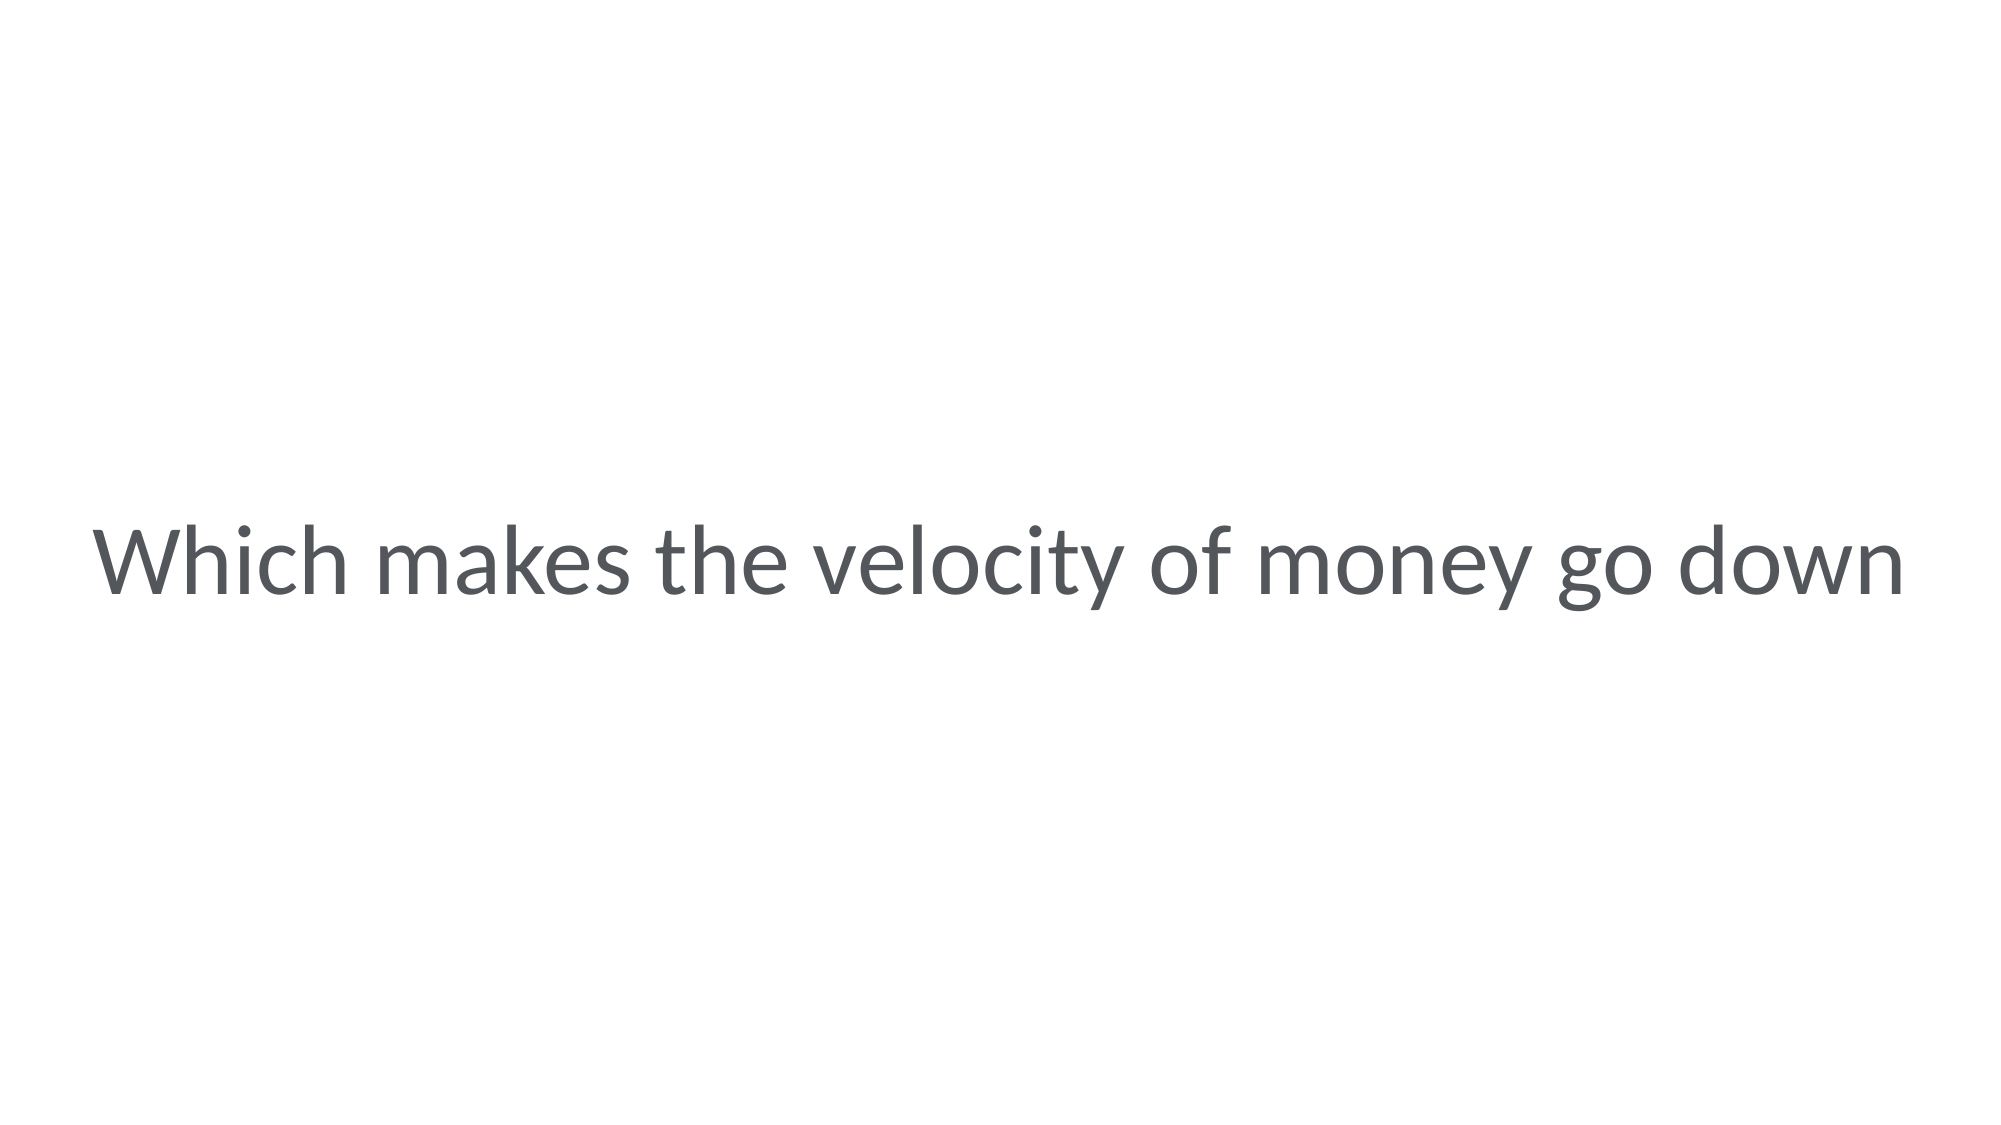

Which makes the velocity of money go down